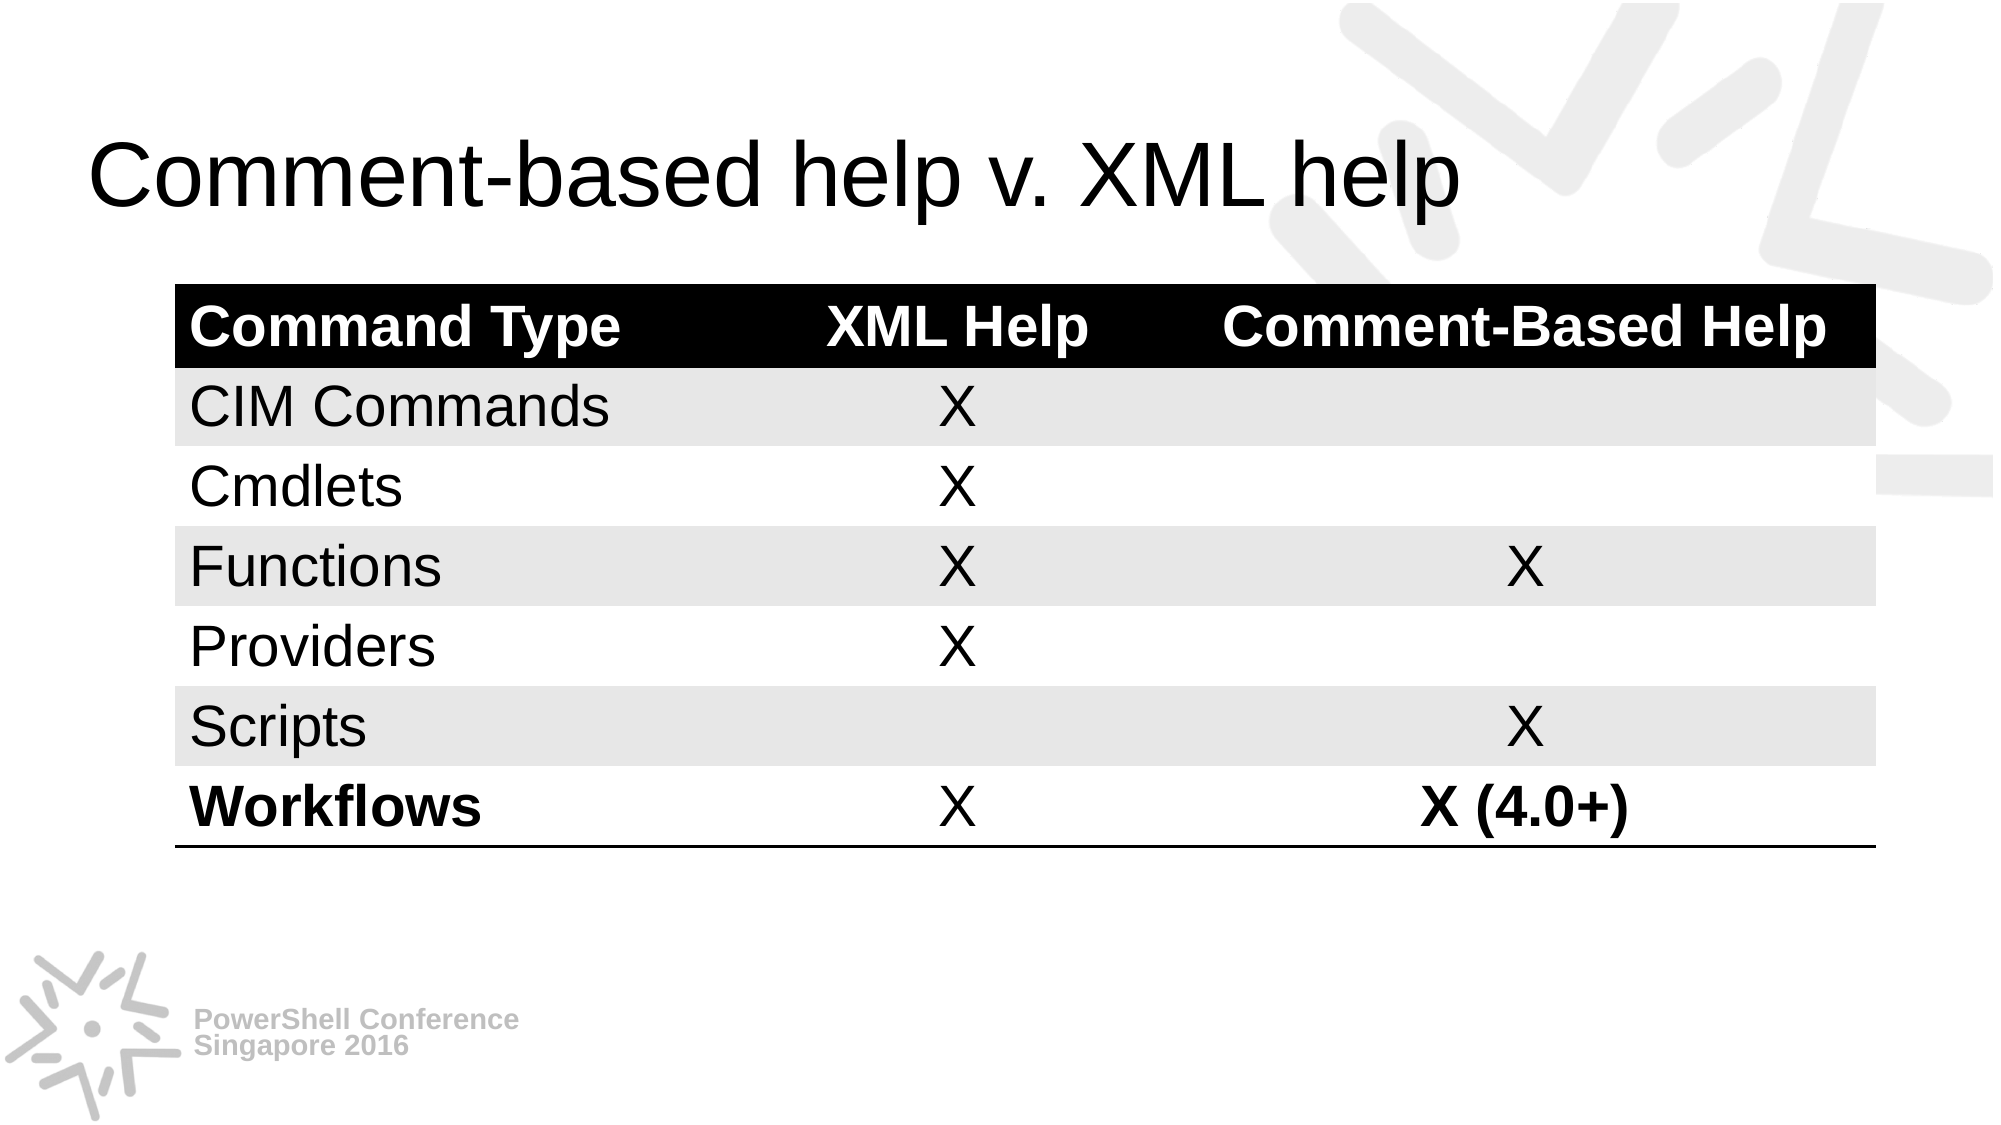

# Comment-based help v. XML help
| Command Type | XML Help | Comment-Based Help |
| --- | --- | --- |
| CIM Commands | X |  |
| Cmdlets | X |  |
| Functions | X | X |
| Providers | X |  |
| Scripts |  | X |
| Workflows | X | X (4.0+) |